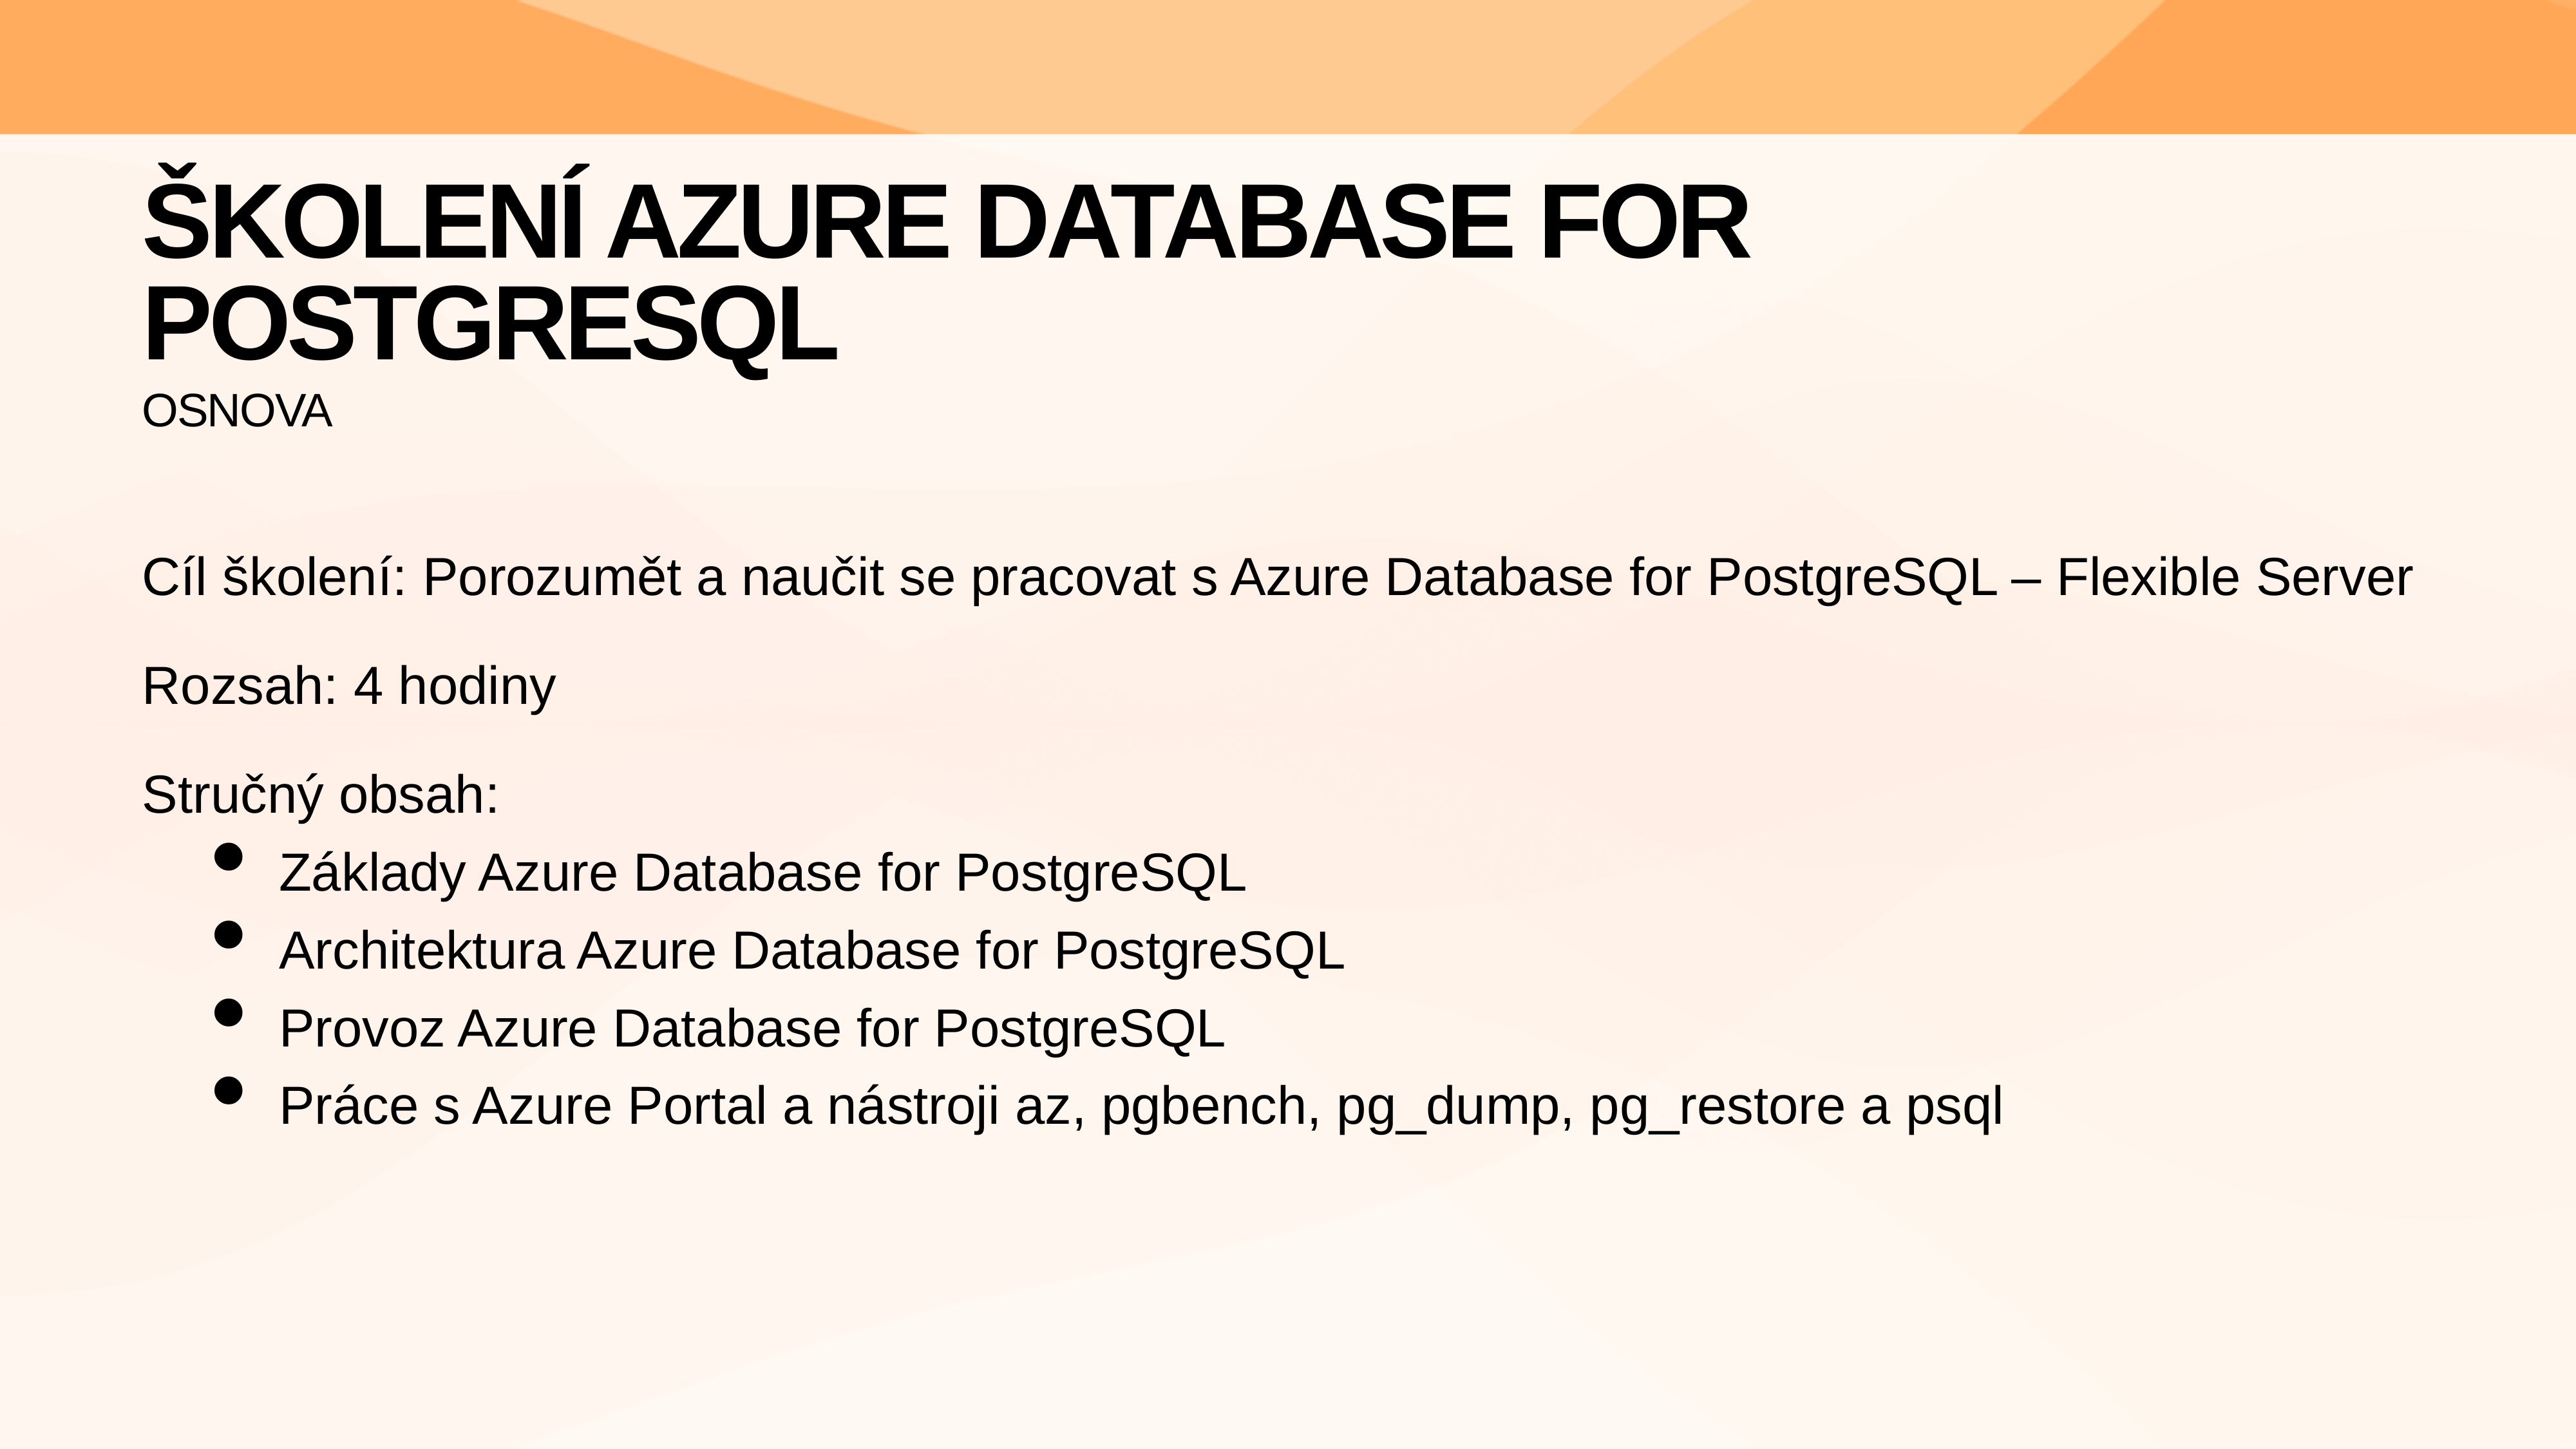

# Školení Azure database for POstgreSQL
Osnova
Cíl školení: Porozumět a naučit se pracovat s Azure Database for PostgreSQL – Flexible Server
Rozsah: 4 hodiny
Stručný obsah:
Základy Azure Database for PostgreSQL
Architektura Azure Database for PostgreSQL
Provoz Azure Database for PostgreSQL
Práce s Azure Portal a nástroji az, pgbench, pg_dump, pg_restore a psql
2